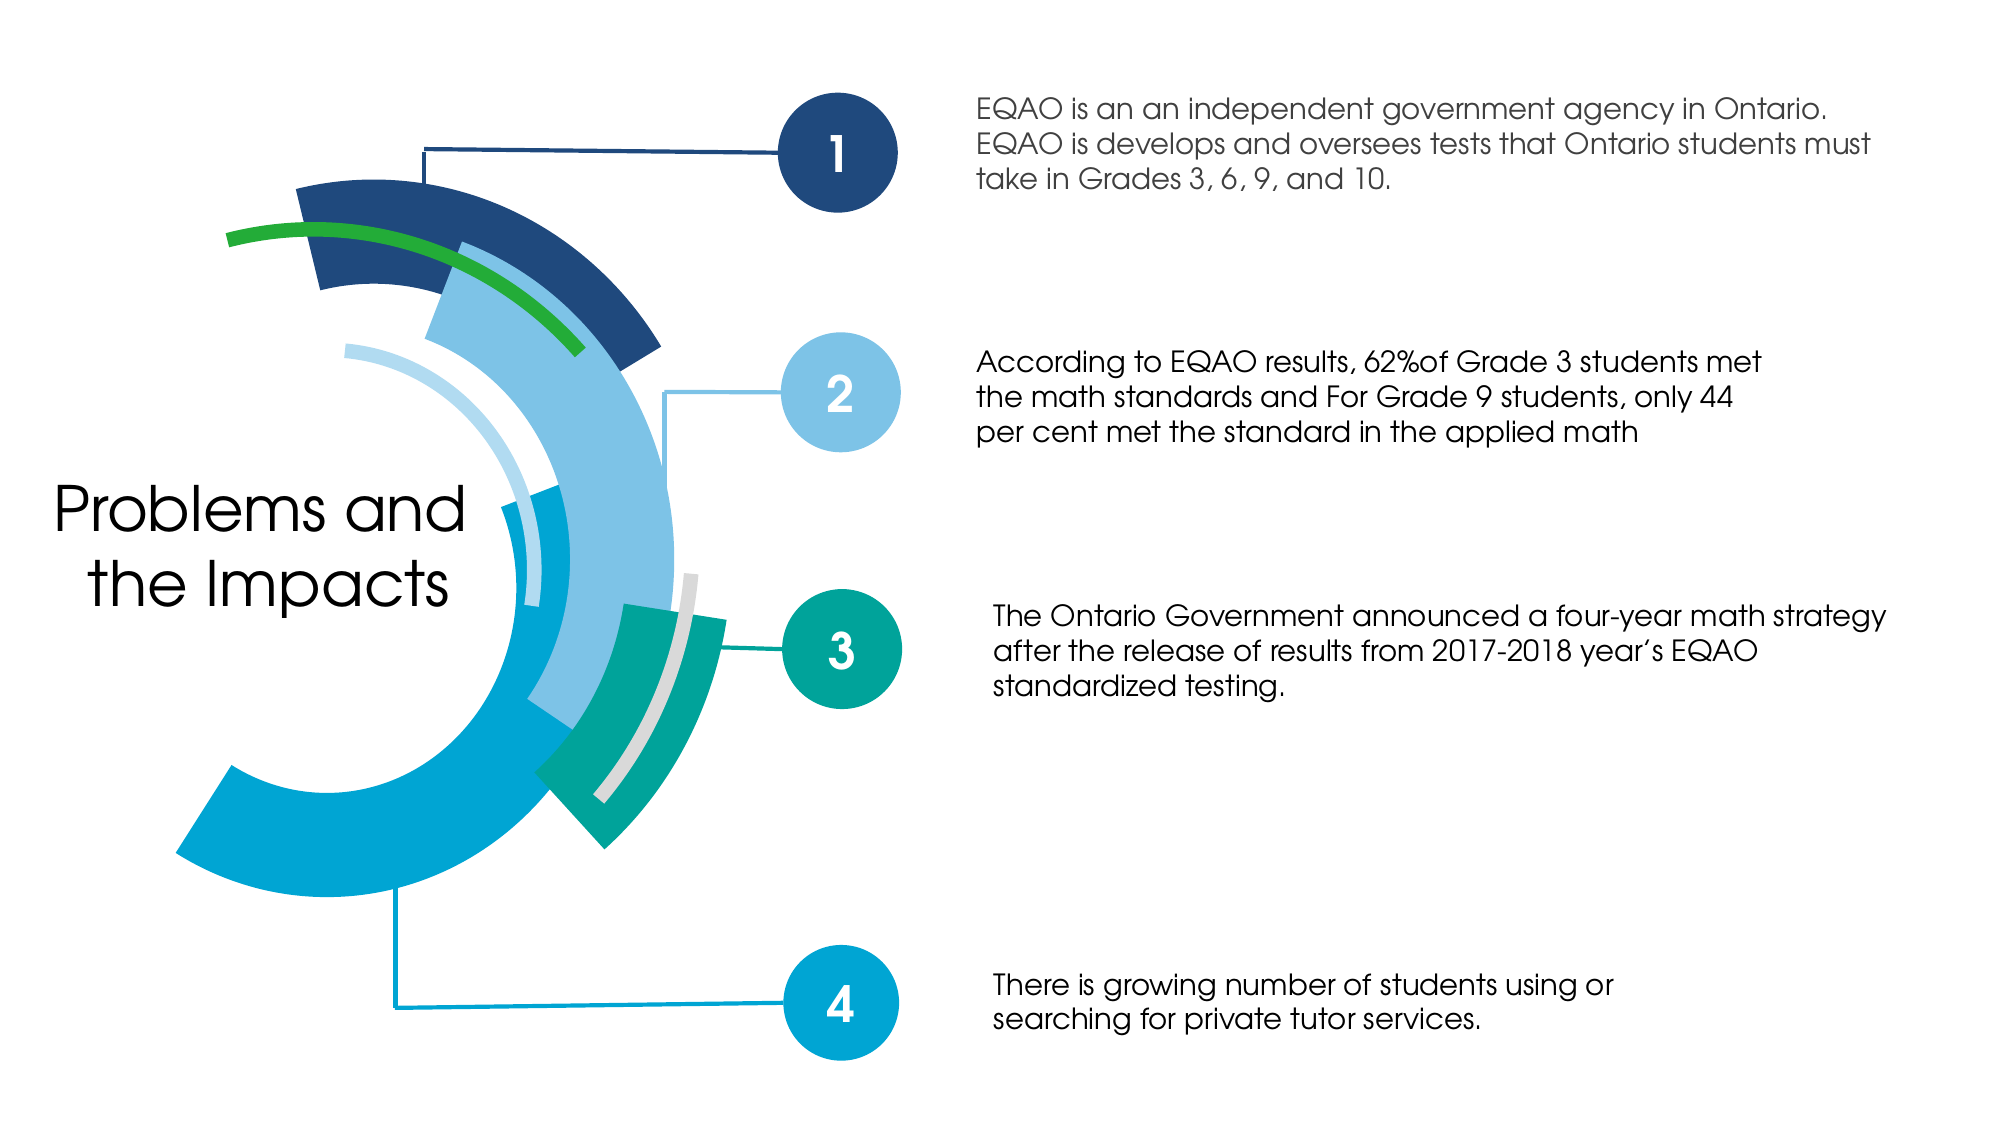

EQAO is an an independent government agency in Ontario. EQAO is develops and oversees tests that Ontario students must take in Grades 3, 6, 9, and 10.
1

2
According to EQAO results, 62%of Grade 3 students met the math standards and For Grade 9 students, only 44 per cent met the standard in the applied math

Problems and  the Impacts
3
The Ontario Government announced a four-year math strategy after the release of results from 2017-2018 year’s EQAO standardized testing.
4
There is growing number of students using or searching for private tutor services.